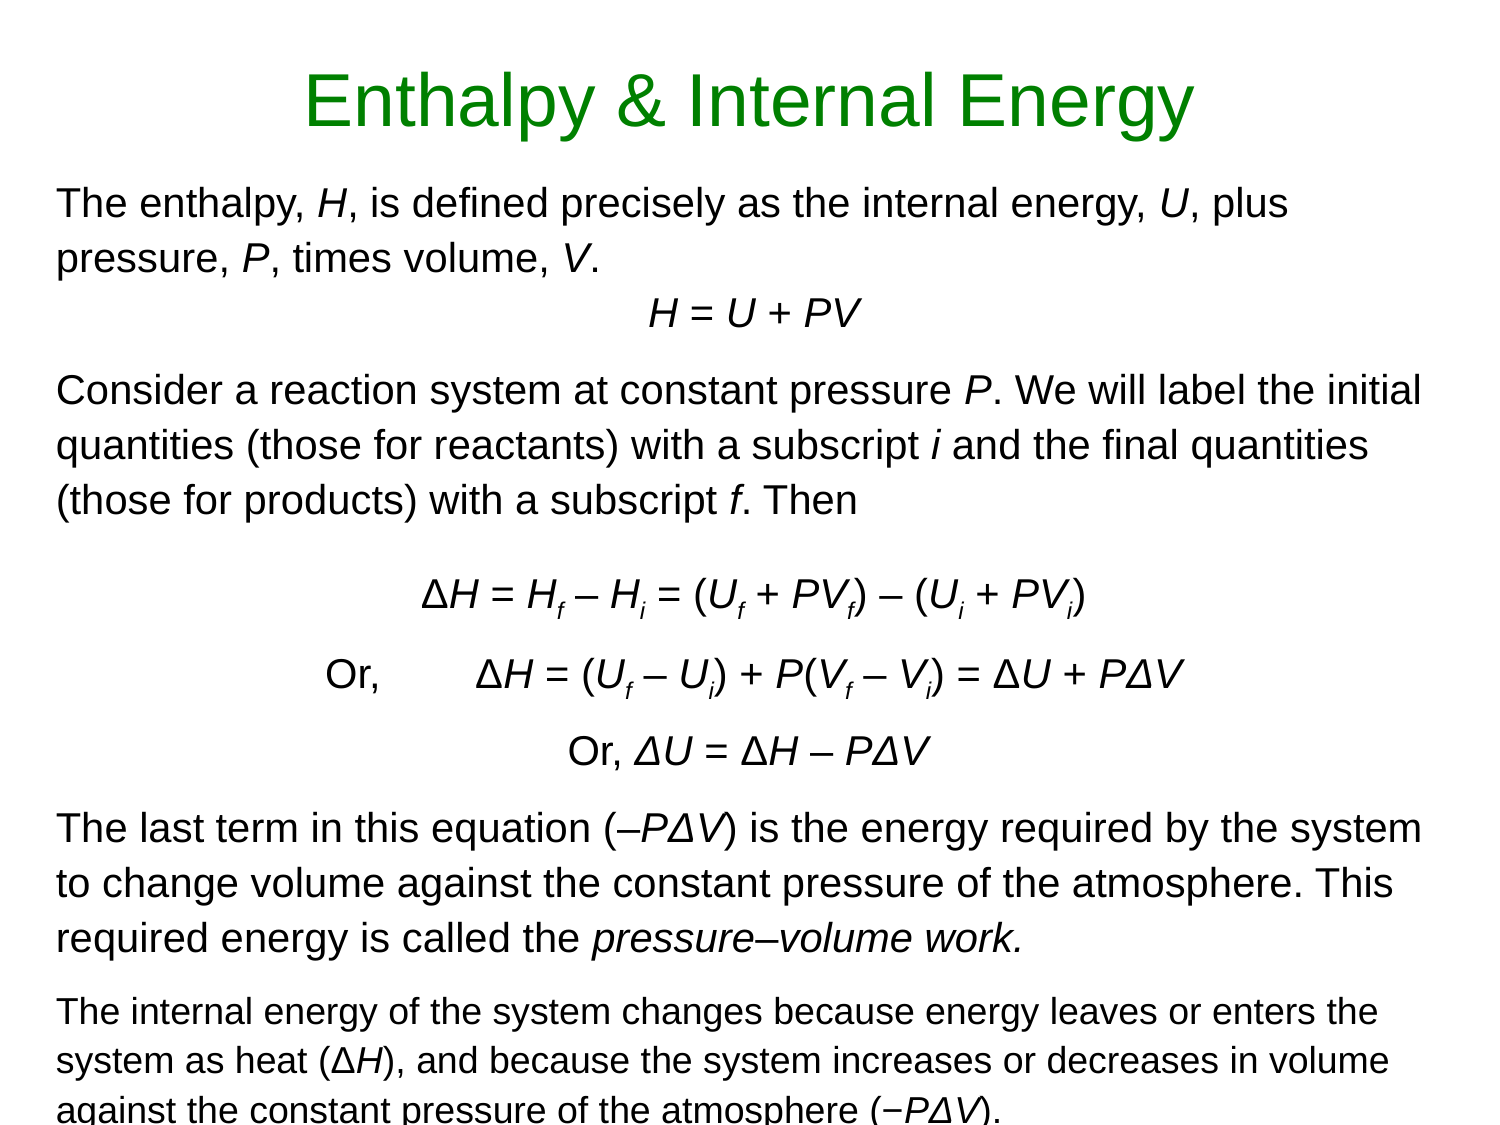

Enthalpy & Internal Energy
The enthalpy, H, is defined precisely as the internal energy, U, plus pressure, P, times volume, V.
H = U + PV

Consider a reaction system at constant pressure P. We will label the initial quantities (those for reactants) with a subscript i and the final quantities (those for products) with a subscript f. Then

ΔH = Hf – Hi = (Uf + PVf) – (Ui + PVi)
Or,	ΔH = (Uf – Ui) + P(Vf – Vi) = ΔU + PΔV
Or, ΔU = ΔH – PΔV

The last term in this equation (–PΔV) is the energy required by the system to change volume against the constant pressure of the atmosphere. This required energy is called the pressure–volume work.

The internal energy of the system changes because energy leaves or enters the system as heat (ΔH), and because the system increases or decreases in volume against the constant pressure of the atmosphere (−PΔV).